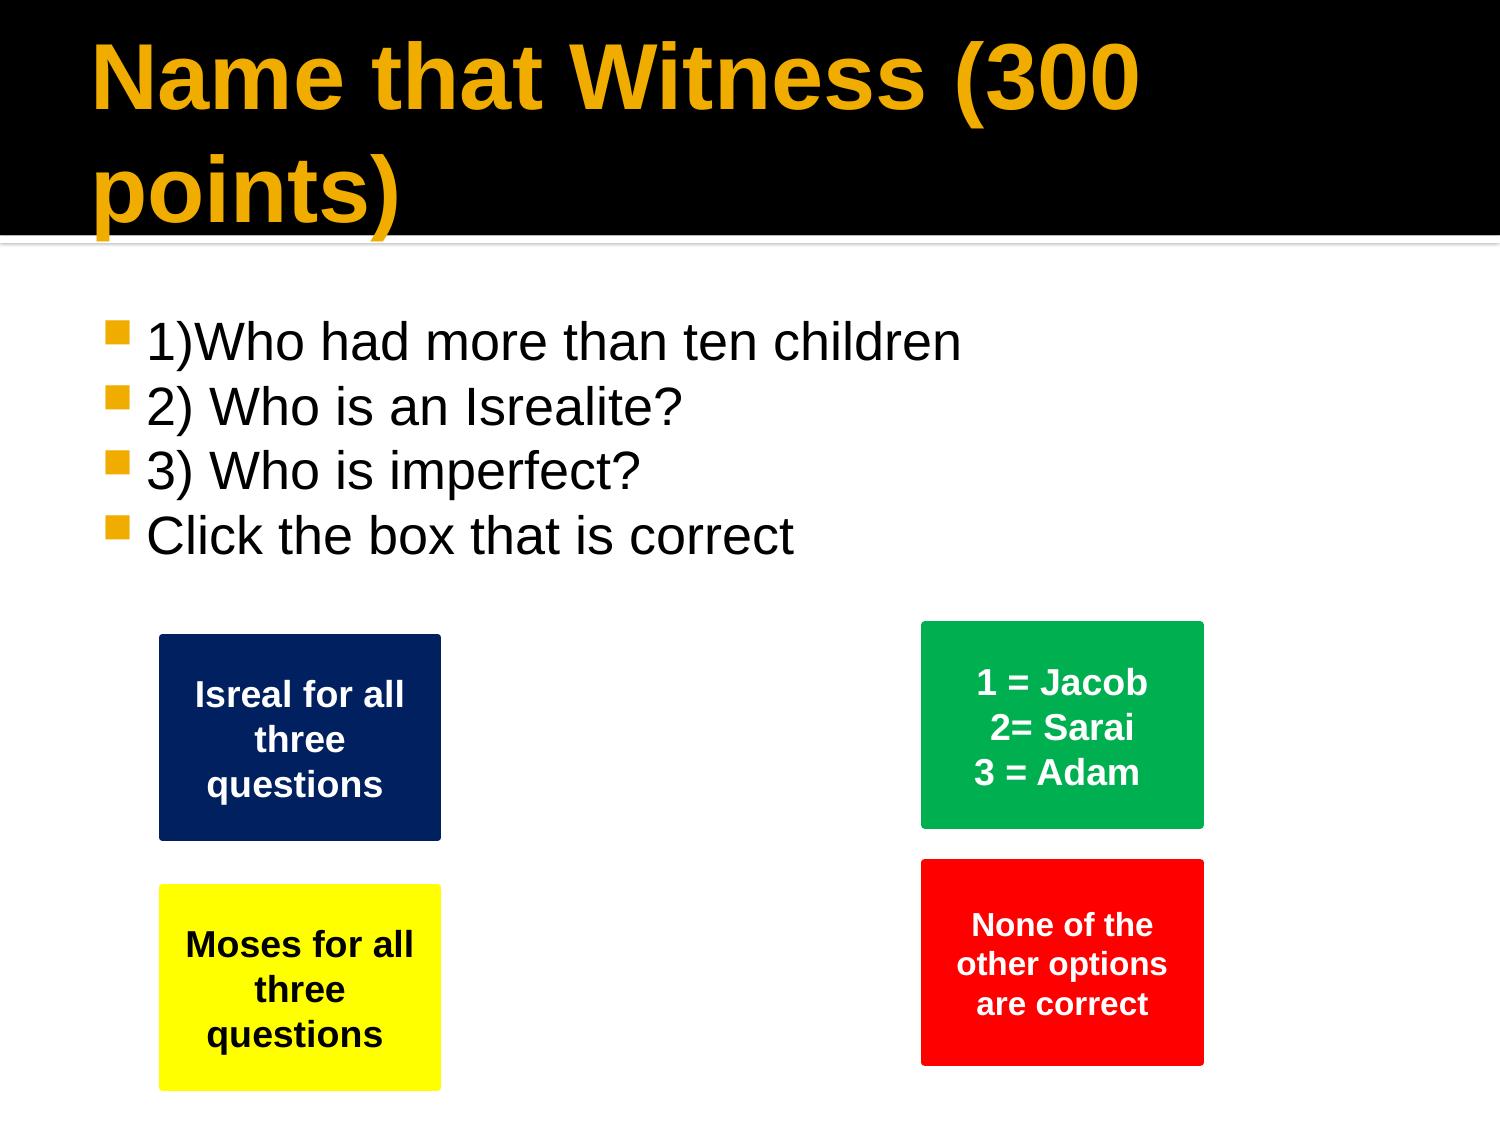

# Name that Witness (300 points)
1)Who had more than ten children
2) Who is an Isrealite?
3) Who is imperfect?
Click the box that is correct

1 = Jacob
2= Sarai
3 = Adam
Isreal for all three questions
None of the other options are correct
Moses for all three questions